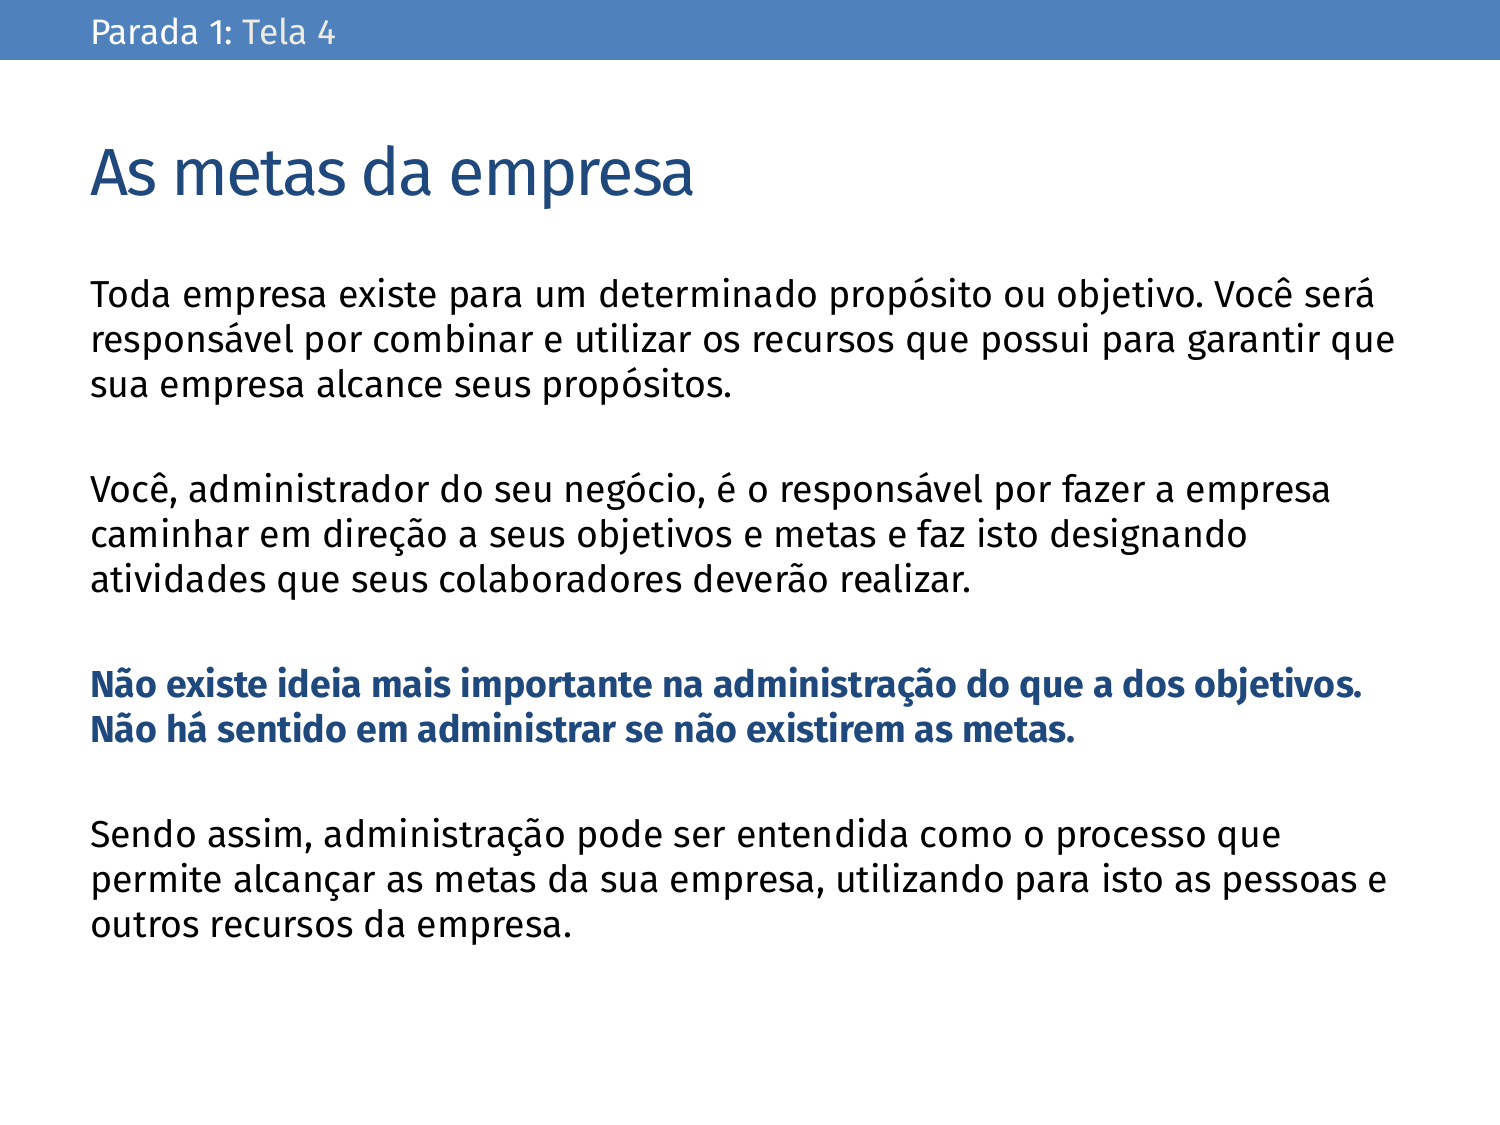

Parada 1: Tela 4
# As metas da empresa
Toda empresa existe para um determinado propósito ou objetivo. Você será responsável por combinar e utilizar os recursos que possui para garantir que sua empresa alcance seus propósitos.

Você, administrador do seu negócio, é o responsável por fazer a empresa caminhar em direção a seus objetivos e metas e faz isto designando atividades que seus colaboradores deverão realizar.

Não existe ideia mais importante na administração do que a dos objetivos. Não há sentido em administrar se não existirem as metas.

Sendo assim, administração pode ser entendida como o processo que permite alcançar as metas da sua empresa, utilizando para isto as pessoas e outros recursos da empresa.